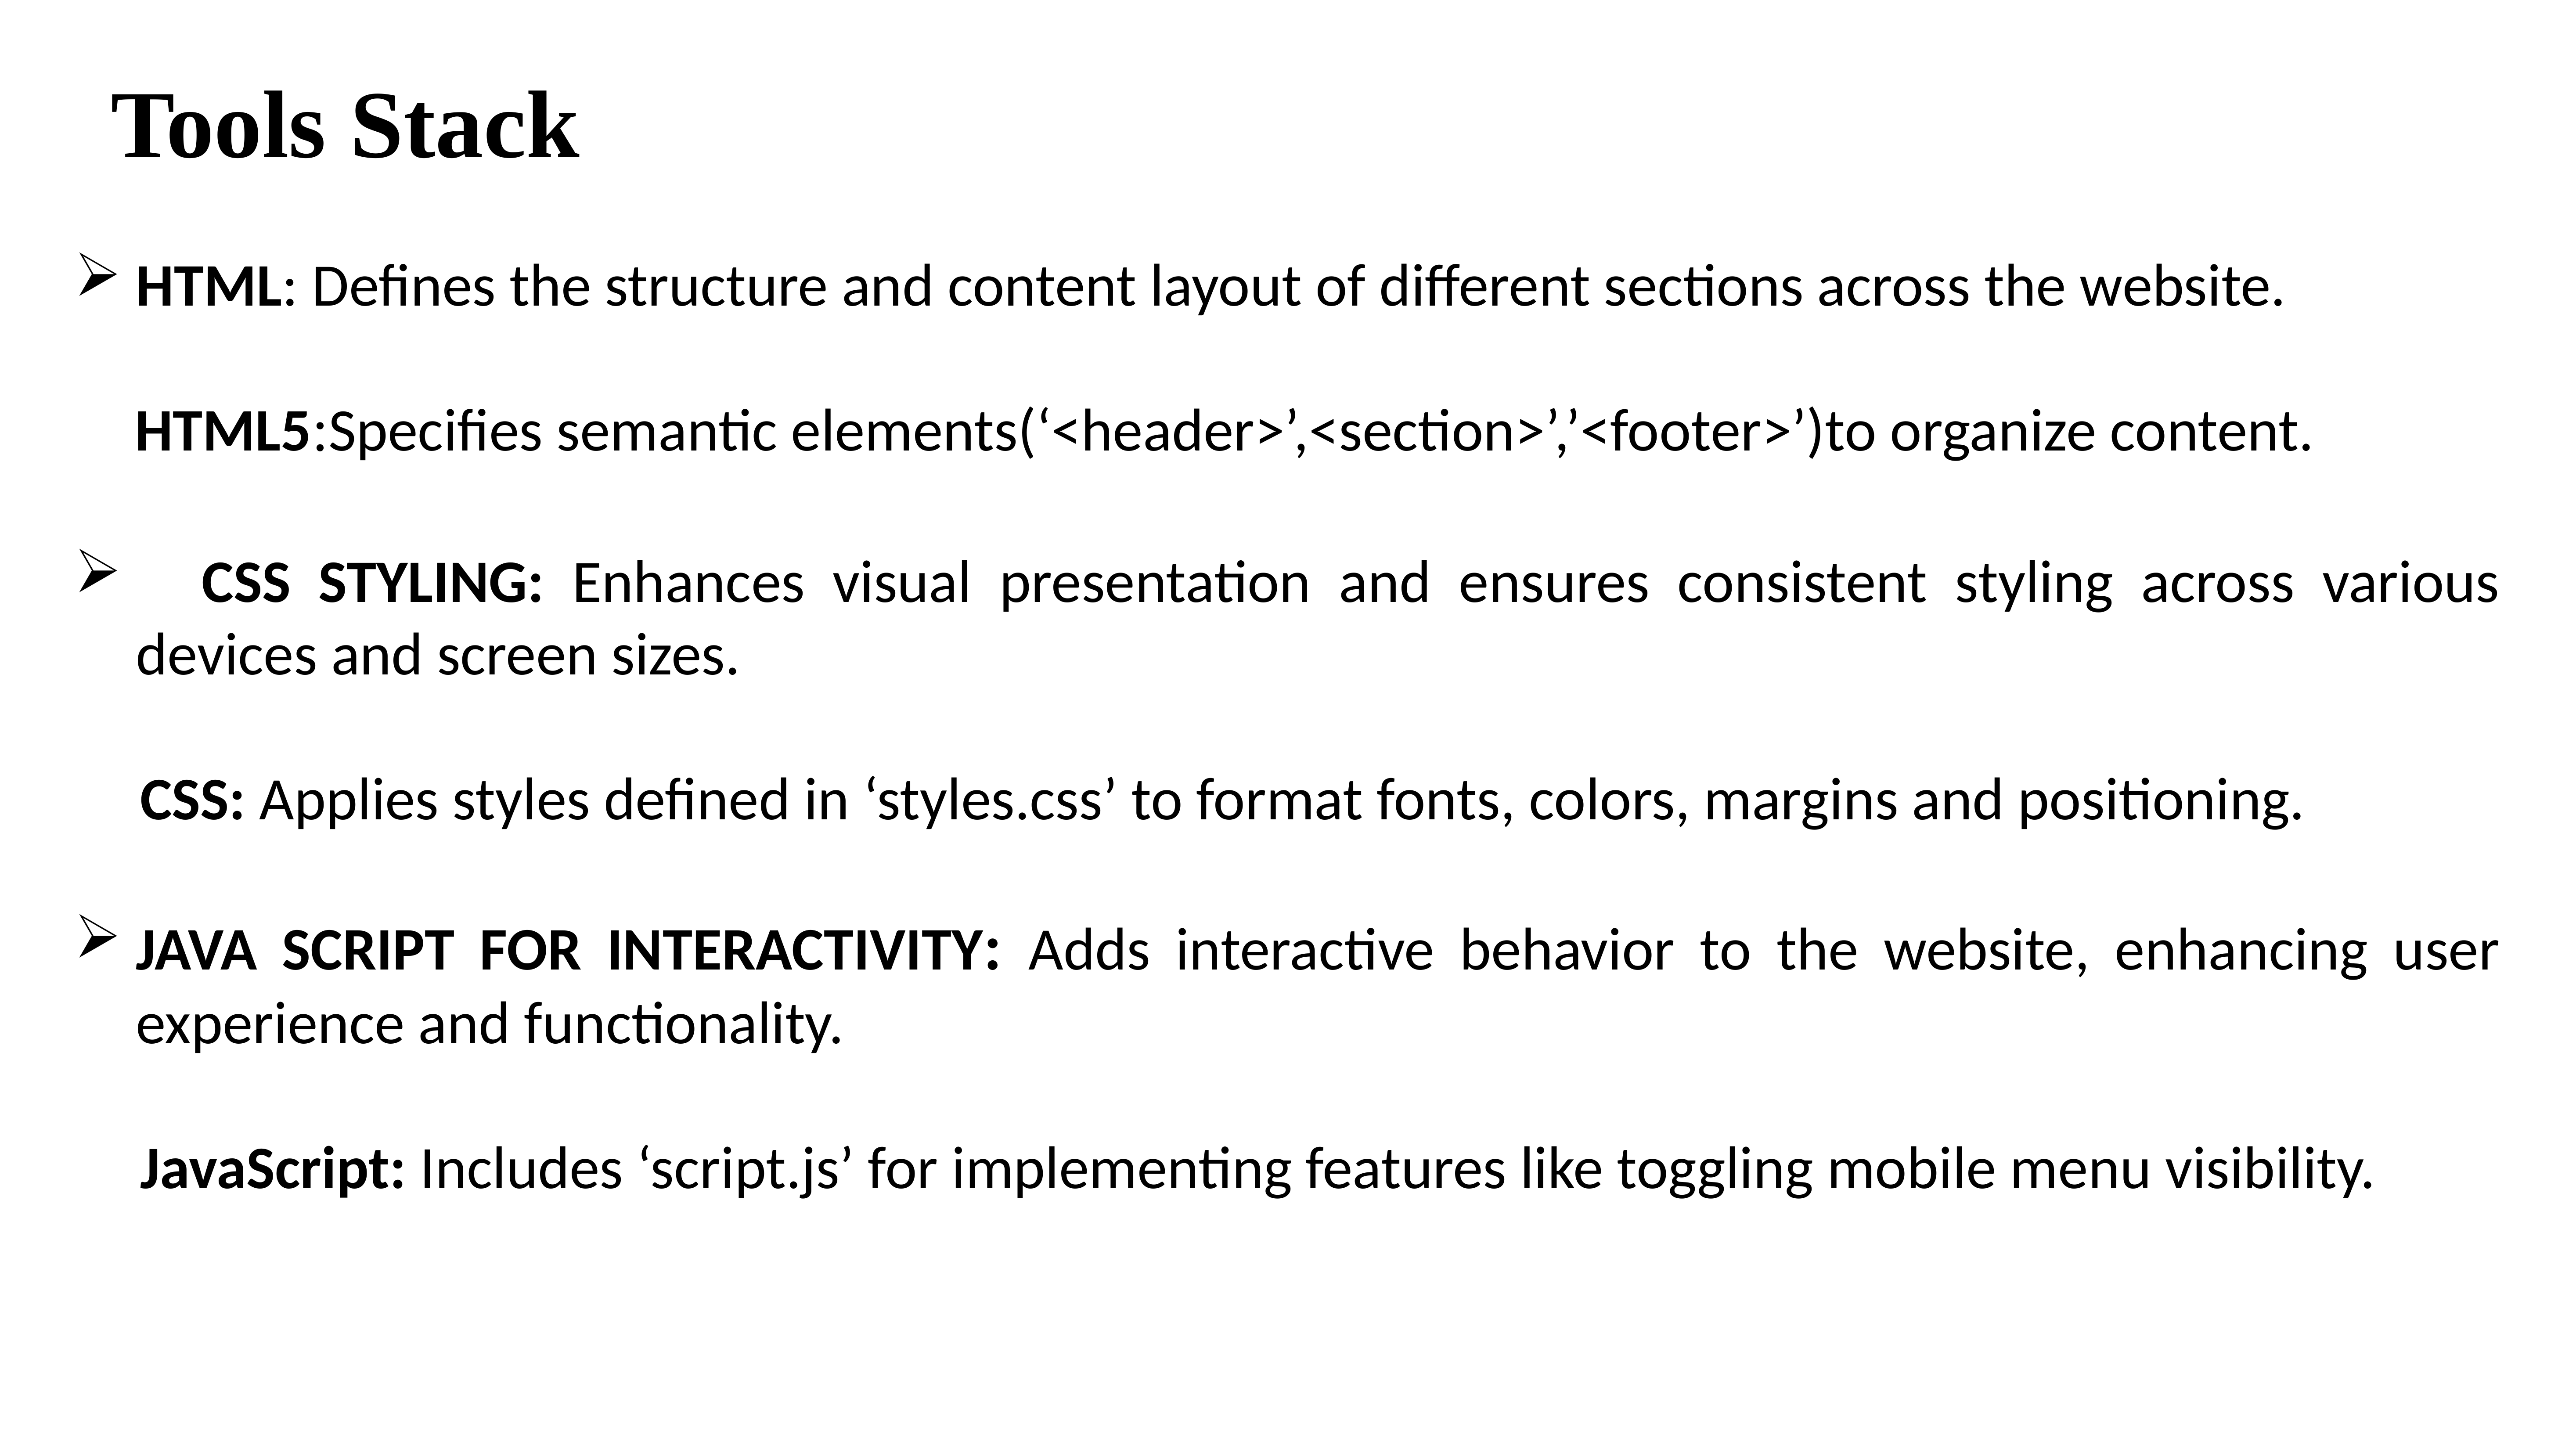

Tools Stack
HTML: Defines the structure and content layout of different sections across the website.

    HTML5:Specifies semantic elements(‘<header>’,<section>’,’<footer>’)to organize content.

	CSS STYLING: Enhances visual presentation and ensures consistent styling across various devices and screen sizes.

	CSS: Applies styles defined in ‘styles.css’ to format fonts, colors, margins and positioning.

JAVA SCRIPT FOR INTERACTIVITY: Adds interactive behavior to the website, enhancing user experience and functionality.

	JavaScript: Includes ‘script.js’ for implementing features like toggling mobile menu visibility.